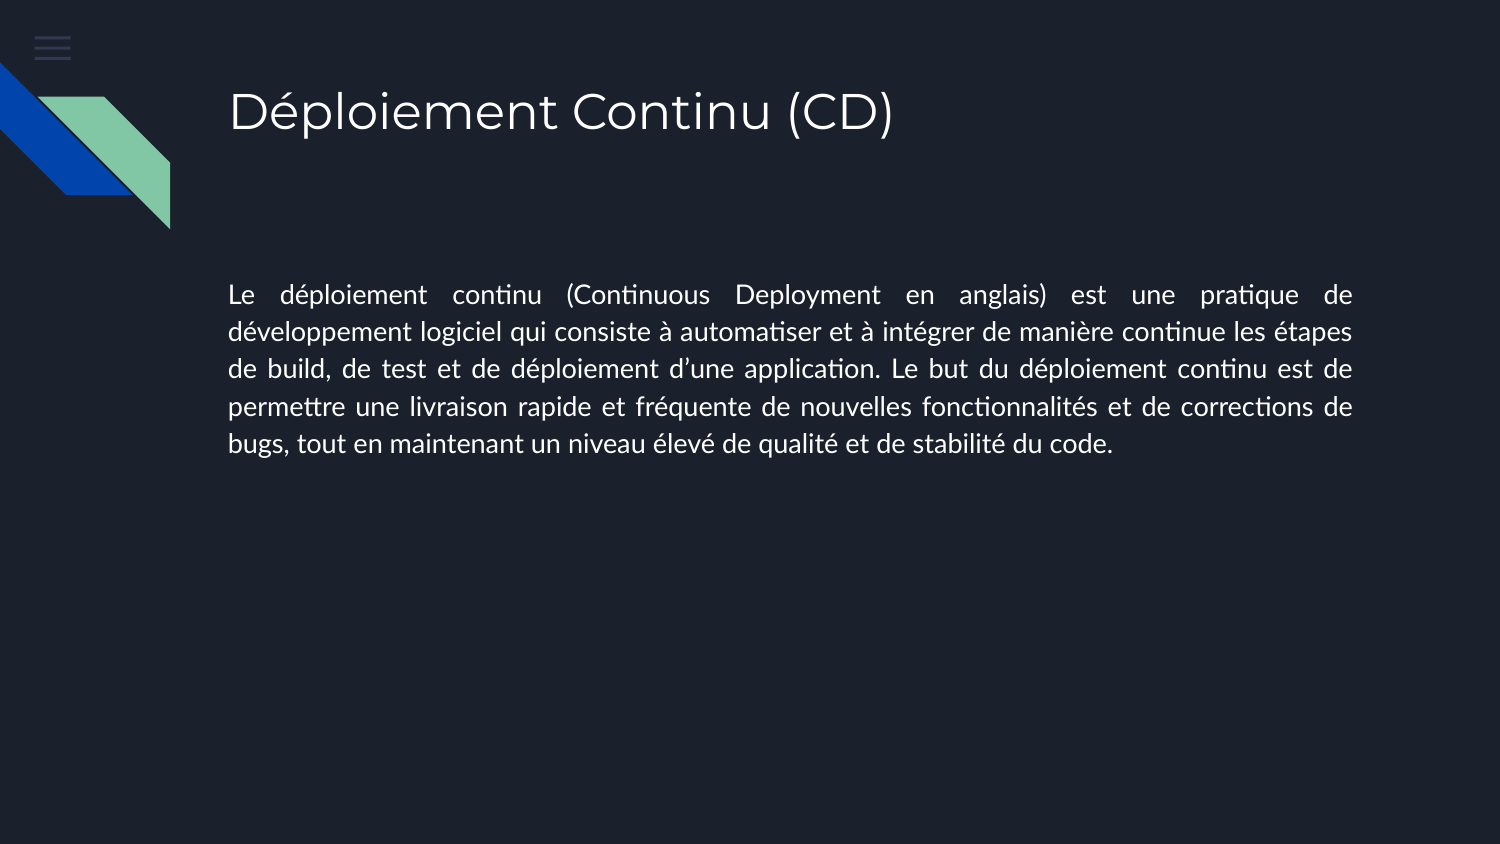

# Déploiement Continu (CD)
Le déploiement continu (Continuous Deployment en anglais) est une pratique de développement logiciel qui consiste à automatiser et à intégrer de manière continue les étapes de build, de test et de déploiement d’une application. Le but du déploiement continu est de permettre une livraison rapide et fréquente de nouvelles fonctionnalités et de corrections de bugs, tout en maintenant un niveau élevé de qualité et de stabilité du code.